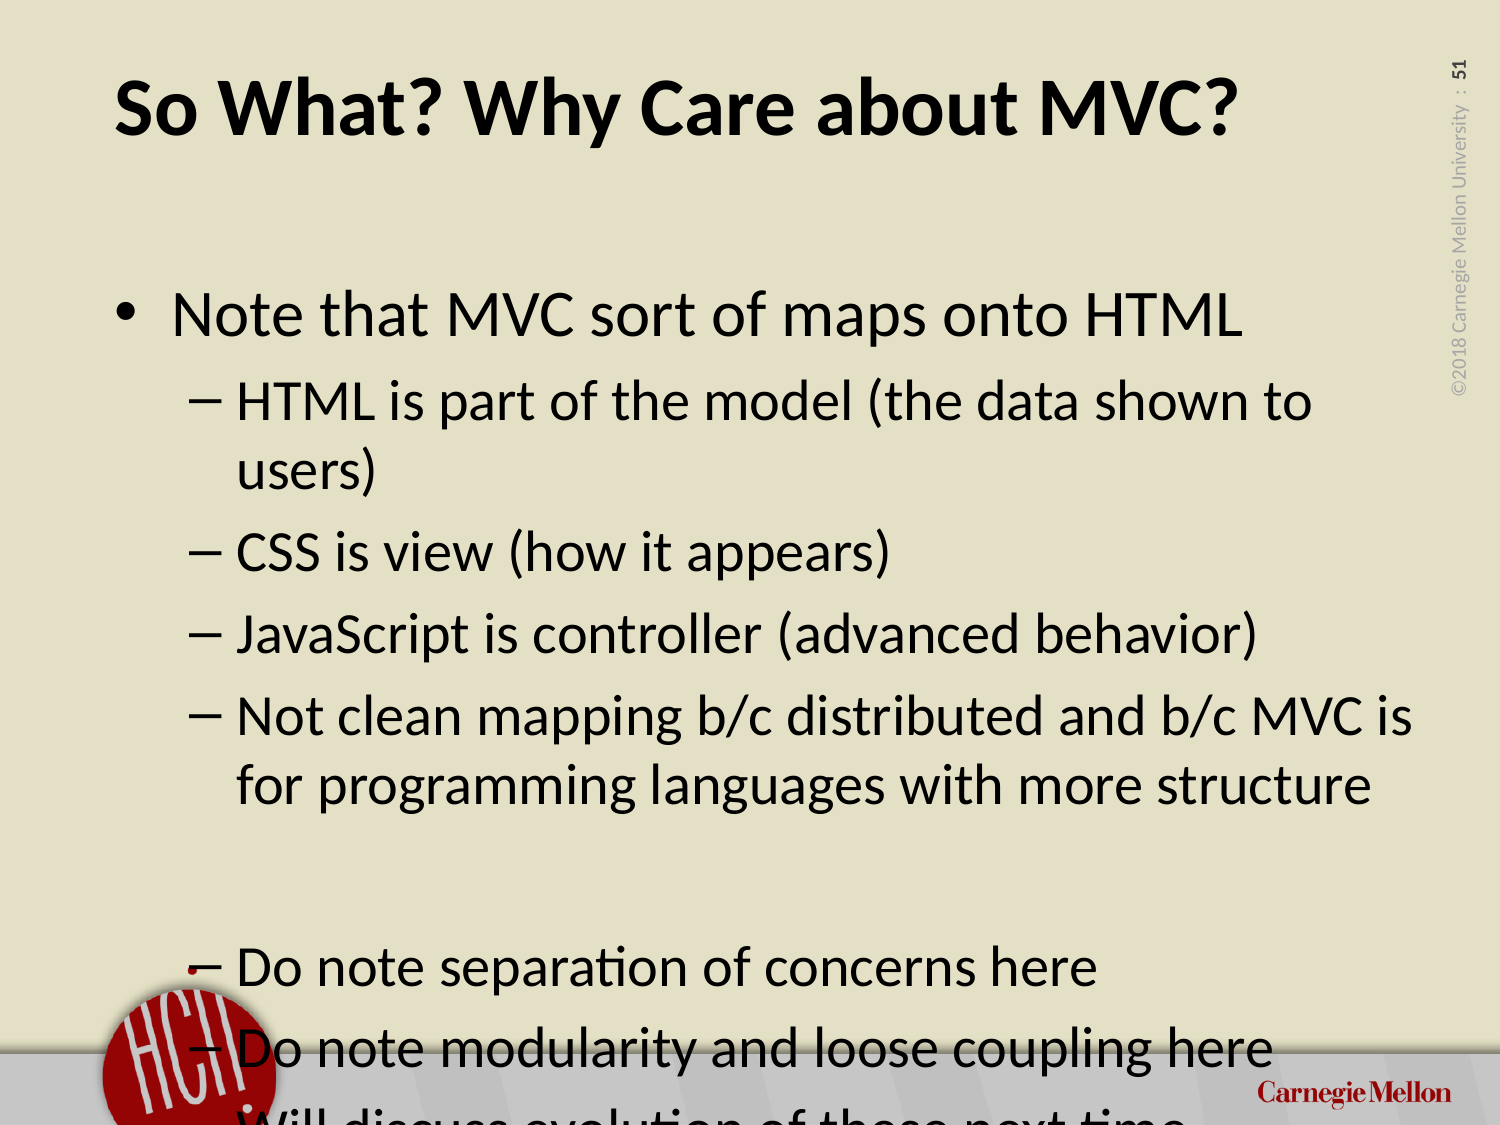

# So What? Why Care about MVC?
Note that MVC sort of maps onto HTML
HTML is part of the model (the data shown to users)
CSS is view (how it appears)
JavaScript is controller (advanced behavior)
Not clean mapping b/c distributed and b/c MVC is for programming languages with more structure

Do note separation of concerns here
Do note modularity and loose coupling here
Will discuss evolution of these next time